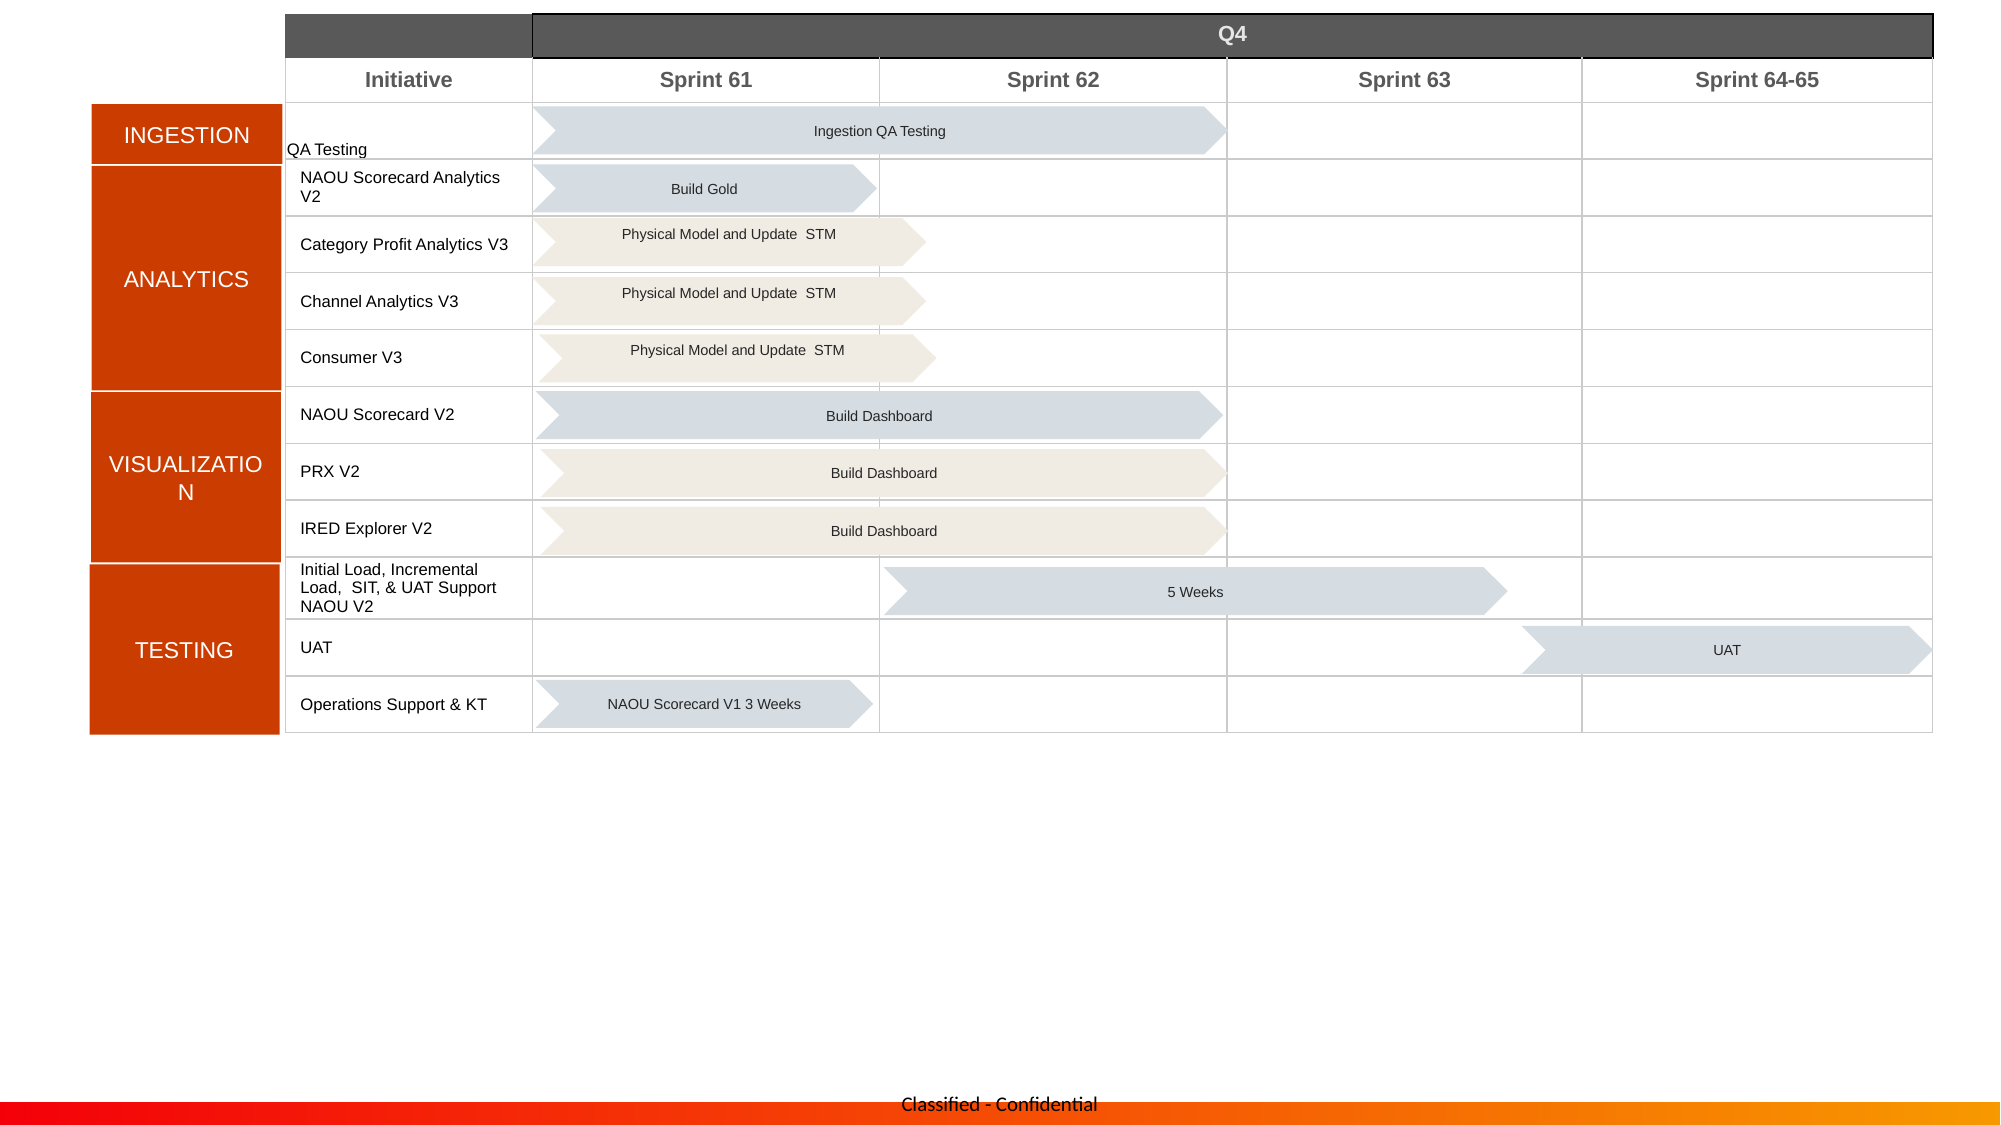

|  | Q4 |  |  |  |
| --- | --- | --- | --- | --- |
| Initiative | Sprint 61 | Sprint 62 | Sprint 63 | Sprint 64-65 |
| QA Testing |  |  |  |  |
| NAOU Scorecard Analytics V2 |  |  |  |  |
| Category Profit Analytics V3 |  |  |  |  |
| Channel Analytics V3 |  |  |  |  |
| Consumer V3 |  |  |  |  |
| NAOU Scorecard V2 |  |  |  |  |
| PRX V2 |  |  |  |  |
| IRED Explorer V2 |  |  |  |  |
| Initial Load, Incremental Load, SIT, & UAT Support NAOU V2 |  |  |  |  |
| UAT |  |  |  |  |
| Operations Support & KT |  |  |  |  |

Ingestion
Ingestion QA Testing
Build Gold
Analytics
Physical Model and Update  STM

Physical Model and Update  STM

Physical Model and Update  STM

Build Dashboard
Visualization
Build Dashboard
Build Dashboard
Testing
5 Weeks
UAT
NAOU Scorecard V1 3 Weeks
16